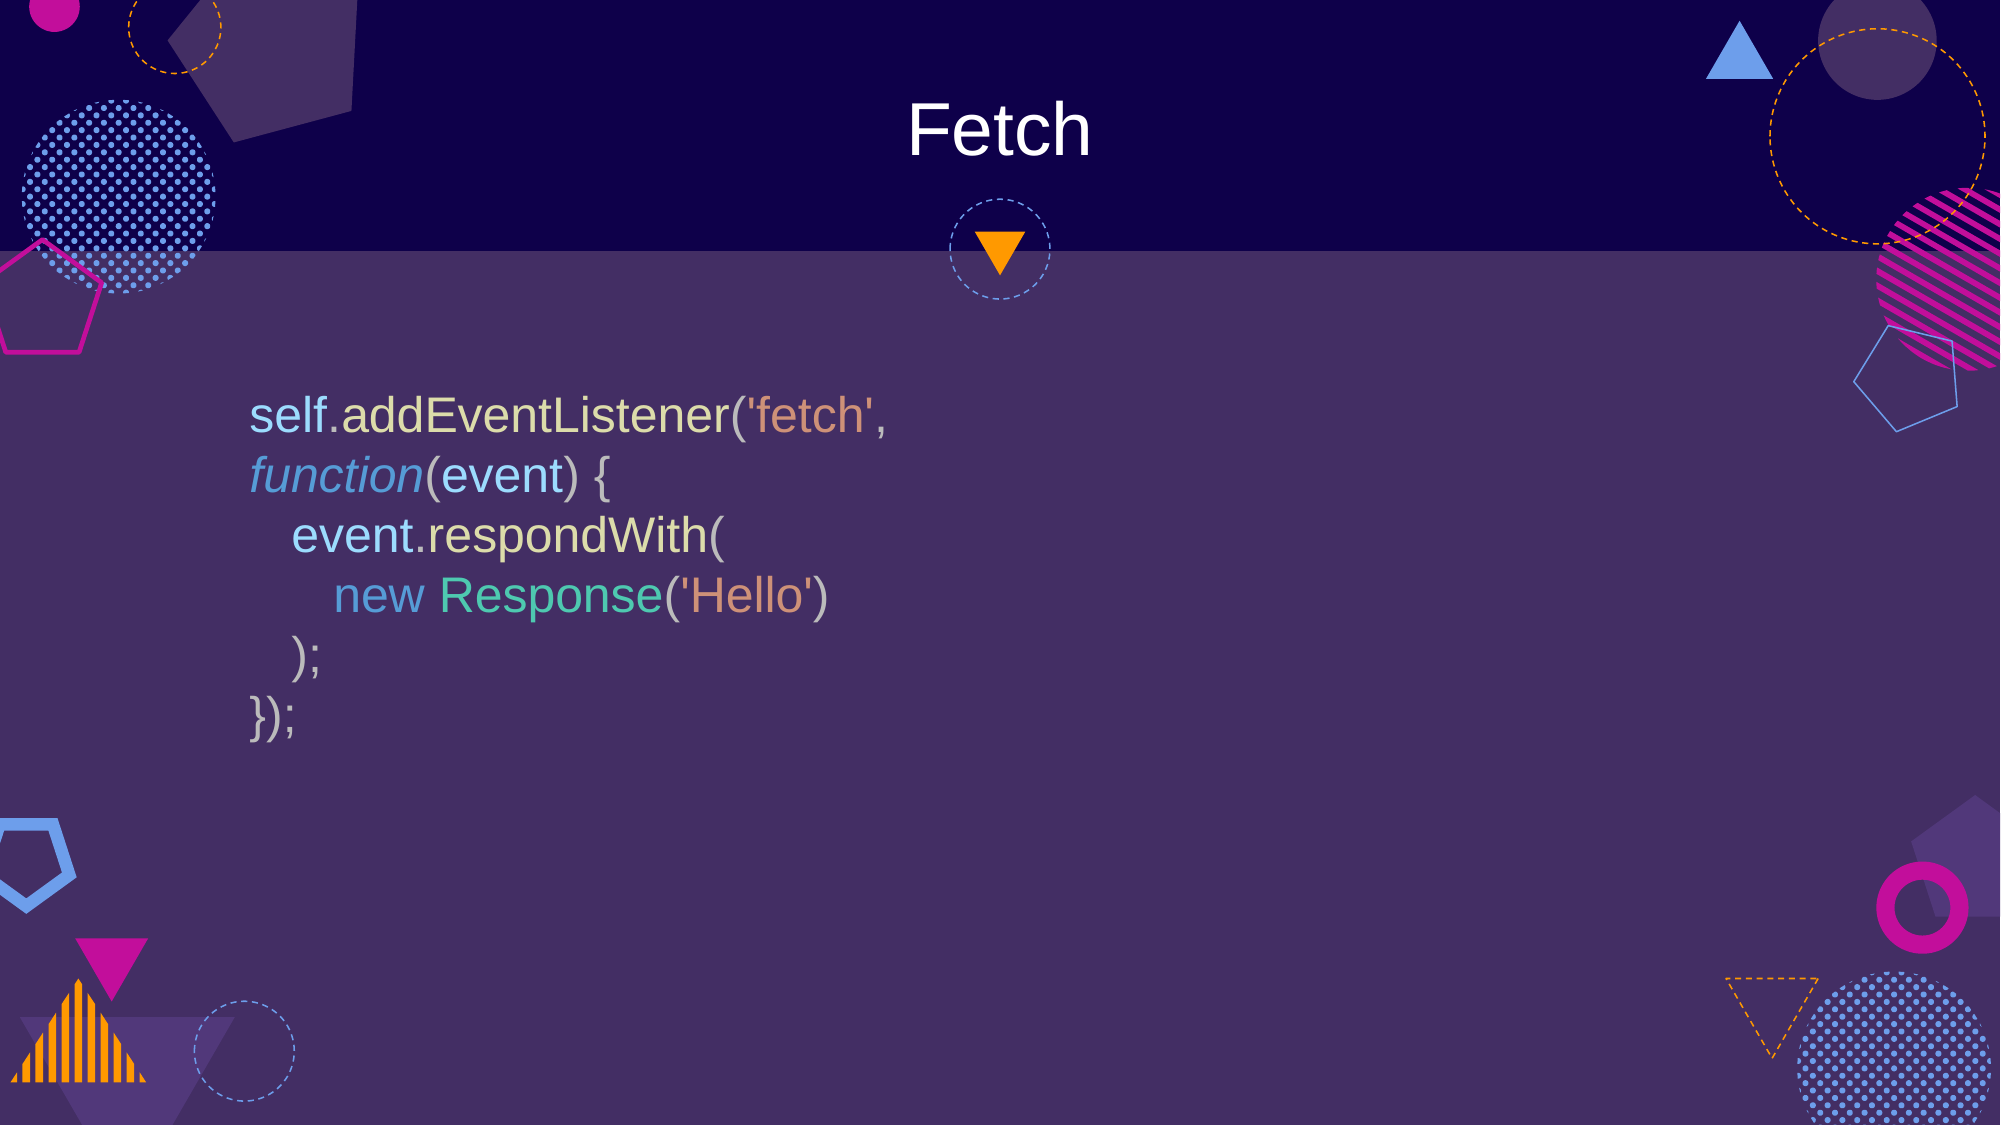

# Fetch
self.addEventListener('fetch', function(event) {
   event.respondWith(
      new Response('Hello')
   );
});